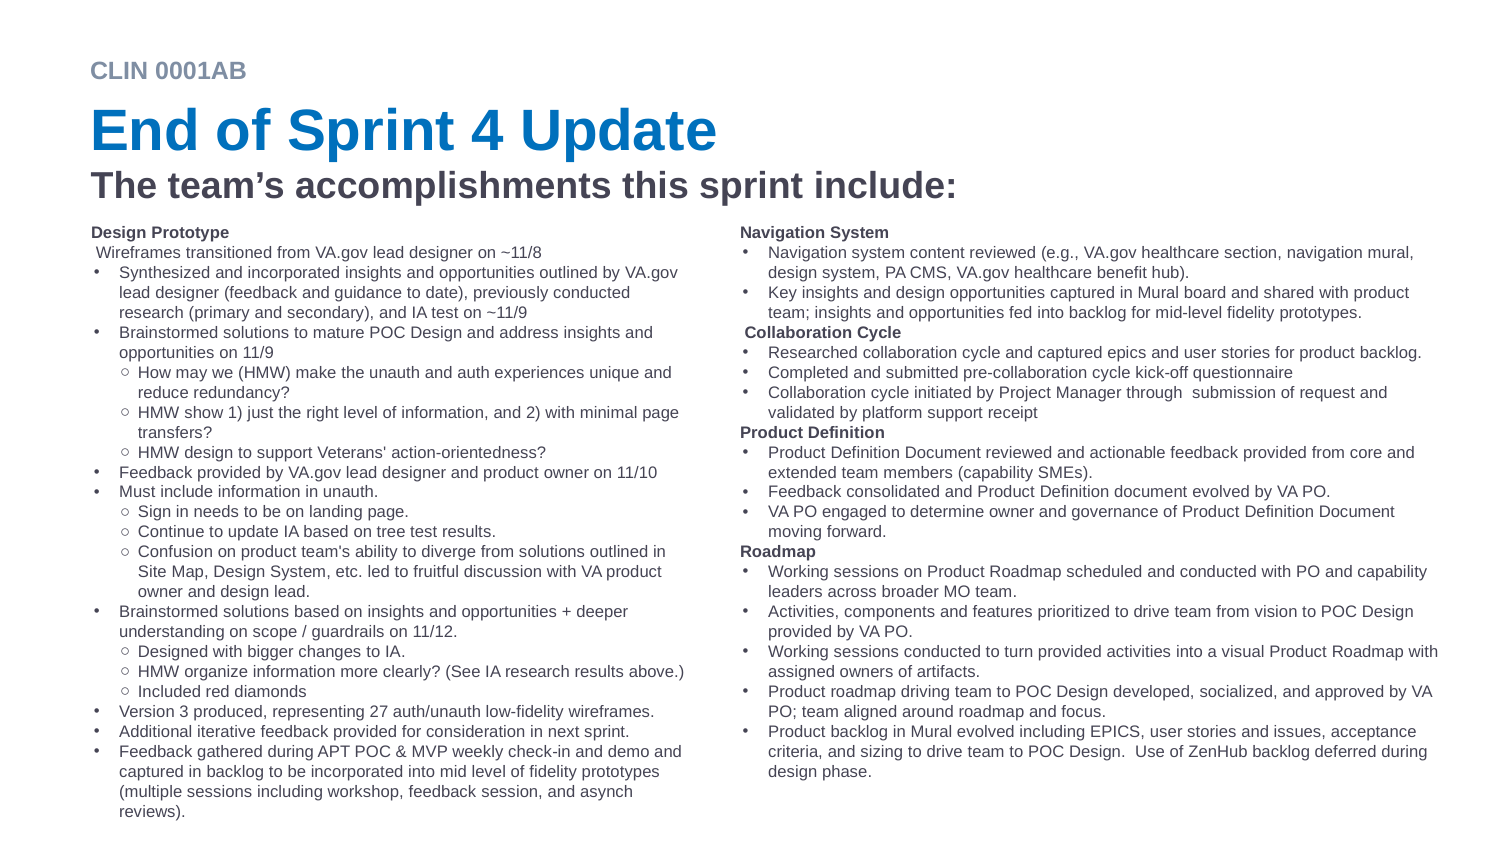

CLIN 0001AB

# End of Sprint 4 Update
The team’s accomplishments this sprint include:
Design Prototype
 Wireframes transitioned from VA.gov lead designer on ~11/8
Synthesized and incorporated insights and opportunities outlined by VA.gov lead designer (feedback and guidance to date), previously conducted research (primary and secondary), and IA test on ~11/9
Brainstormed solutions to mature POC Design and address insights and opportunities on 11/9
How may we (HMW) make the unauth and auth experiences unique and reduce redundancy?
HMW show 1) just the right level of information, and 2) with minimal page transfers?
HMW design to support Veterans' action-orientedness?
Feedback provided by VA.gov lead designer and product owner on 11/10
Must include information in unauth.
Sign in needs to be on landing page.
Continue to update IA based on tree test results.
Confusion on product team's ability to diverge from solutions outlined in Site Map, Design System, etc. led to fruitful discussion with VA product owner and design lead.
Brainstormed solutions based on insights and opportunities + deeper understanding on scope / guardrails on 11/12.
Designed with bigger changes to IA.
HMW organize information more clearly? (See IA research results above.)
Included red diamonds
Version 3 produced, representing 27 auth/unauth low-fidelity wireframes.
Additional iterative feedback provided for consideration in next sprint.
Feedback gathered during APT POC & MVP weekly check-in and demo and captured in backlog to be incorporated into mid level of fidelity prototypes (multiple sessions including workshop, feedback session, and asynch reviews).
Navigation System
Navigation system content reviewed (e.g., VA.gov healthcare section, navigation mural, design system, PA CMS, VA.gov healthcare benefit hub).
Key insights and design opportunities captured in Mural board and shared with product team; insights and opportunities fed into backlog for mid-level fidelity prototypes.
 Collaboration Cycle
Researched collaboration cycle and captured epics and user stories for product backlog.
Completed and submitted pre-collaboration cycle kick-off questionnaire
Collaboration cycle initiated by Project Manager through  submission of request and validated by platform support receipt
Product Definition
Product Definition Document reviewed and actionable feedback provided from core and extended team members (capability SMEs).
Feedback consolidated and Product Definition document evolved by VA PO.
VA PO engaged to determine owner and governance of Product Definition Document moving forward.
Roadmap
Working sessions on Product Roadmap scheduled and conducted with PO and capability leaders across broader MO team.
Activities, components and features prioritized to drive team from vision to POC Design provided by VA PO.
Working sessions conducted to turn provided activities into a visual Product Roadmap with assigned owners of artifacts.
Product roadmap driving team to POC Design developed, socialized, and approved by VA PO; team aligned around roadmap and focus.
Product backlog in Mural evolved including EPICS, user stories and issues, acceptance criteria, and sizing to drive team to POC Design.  Use of ZenHub backlog deferred during design phase.